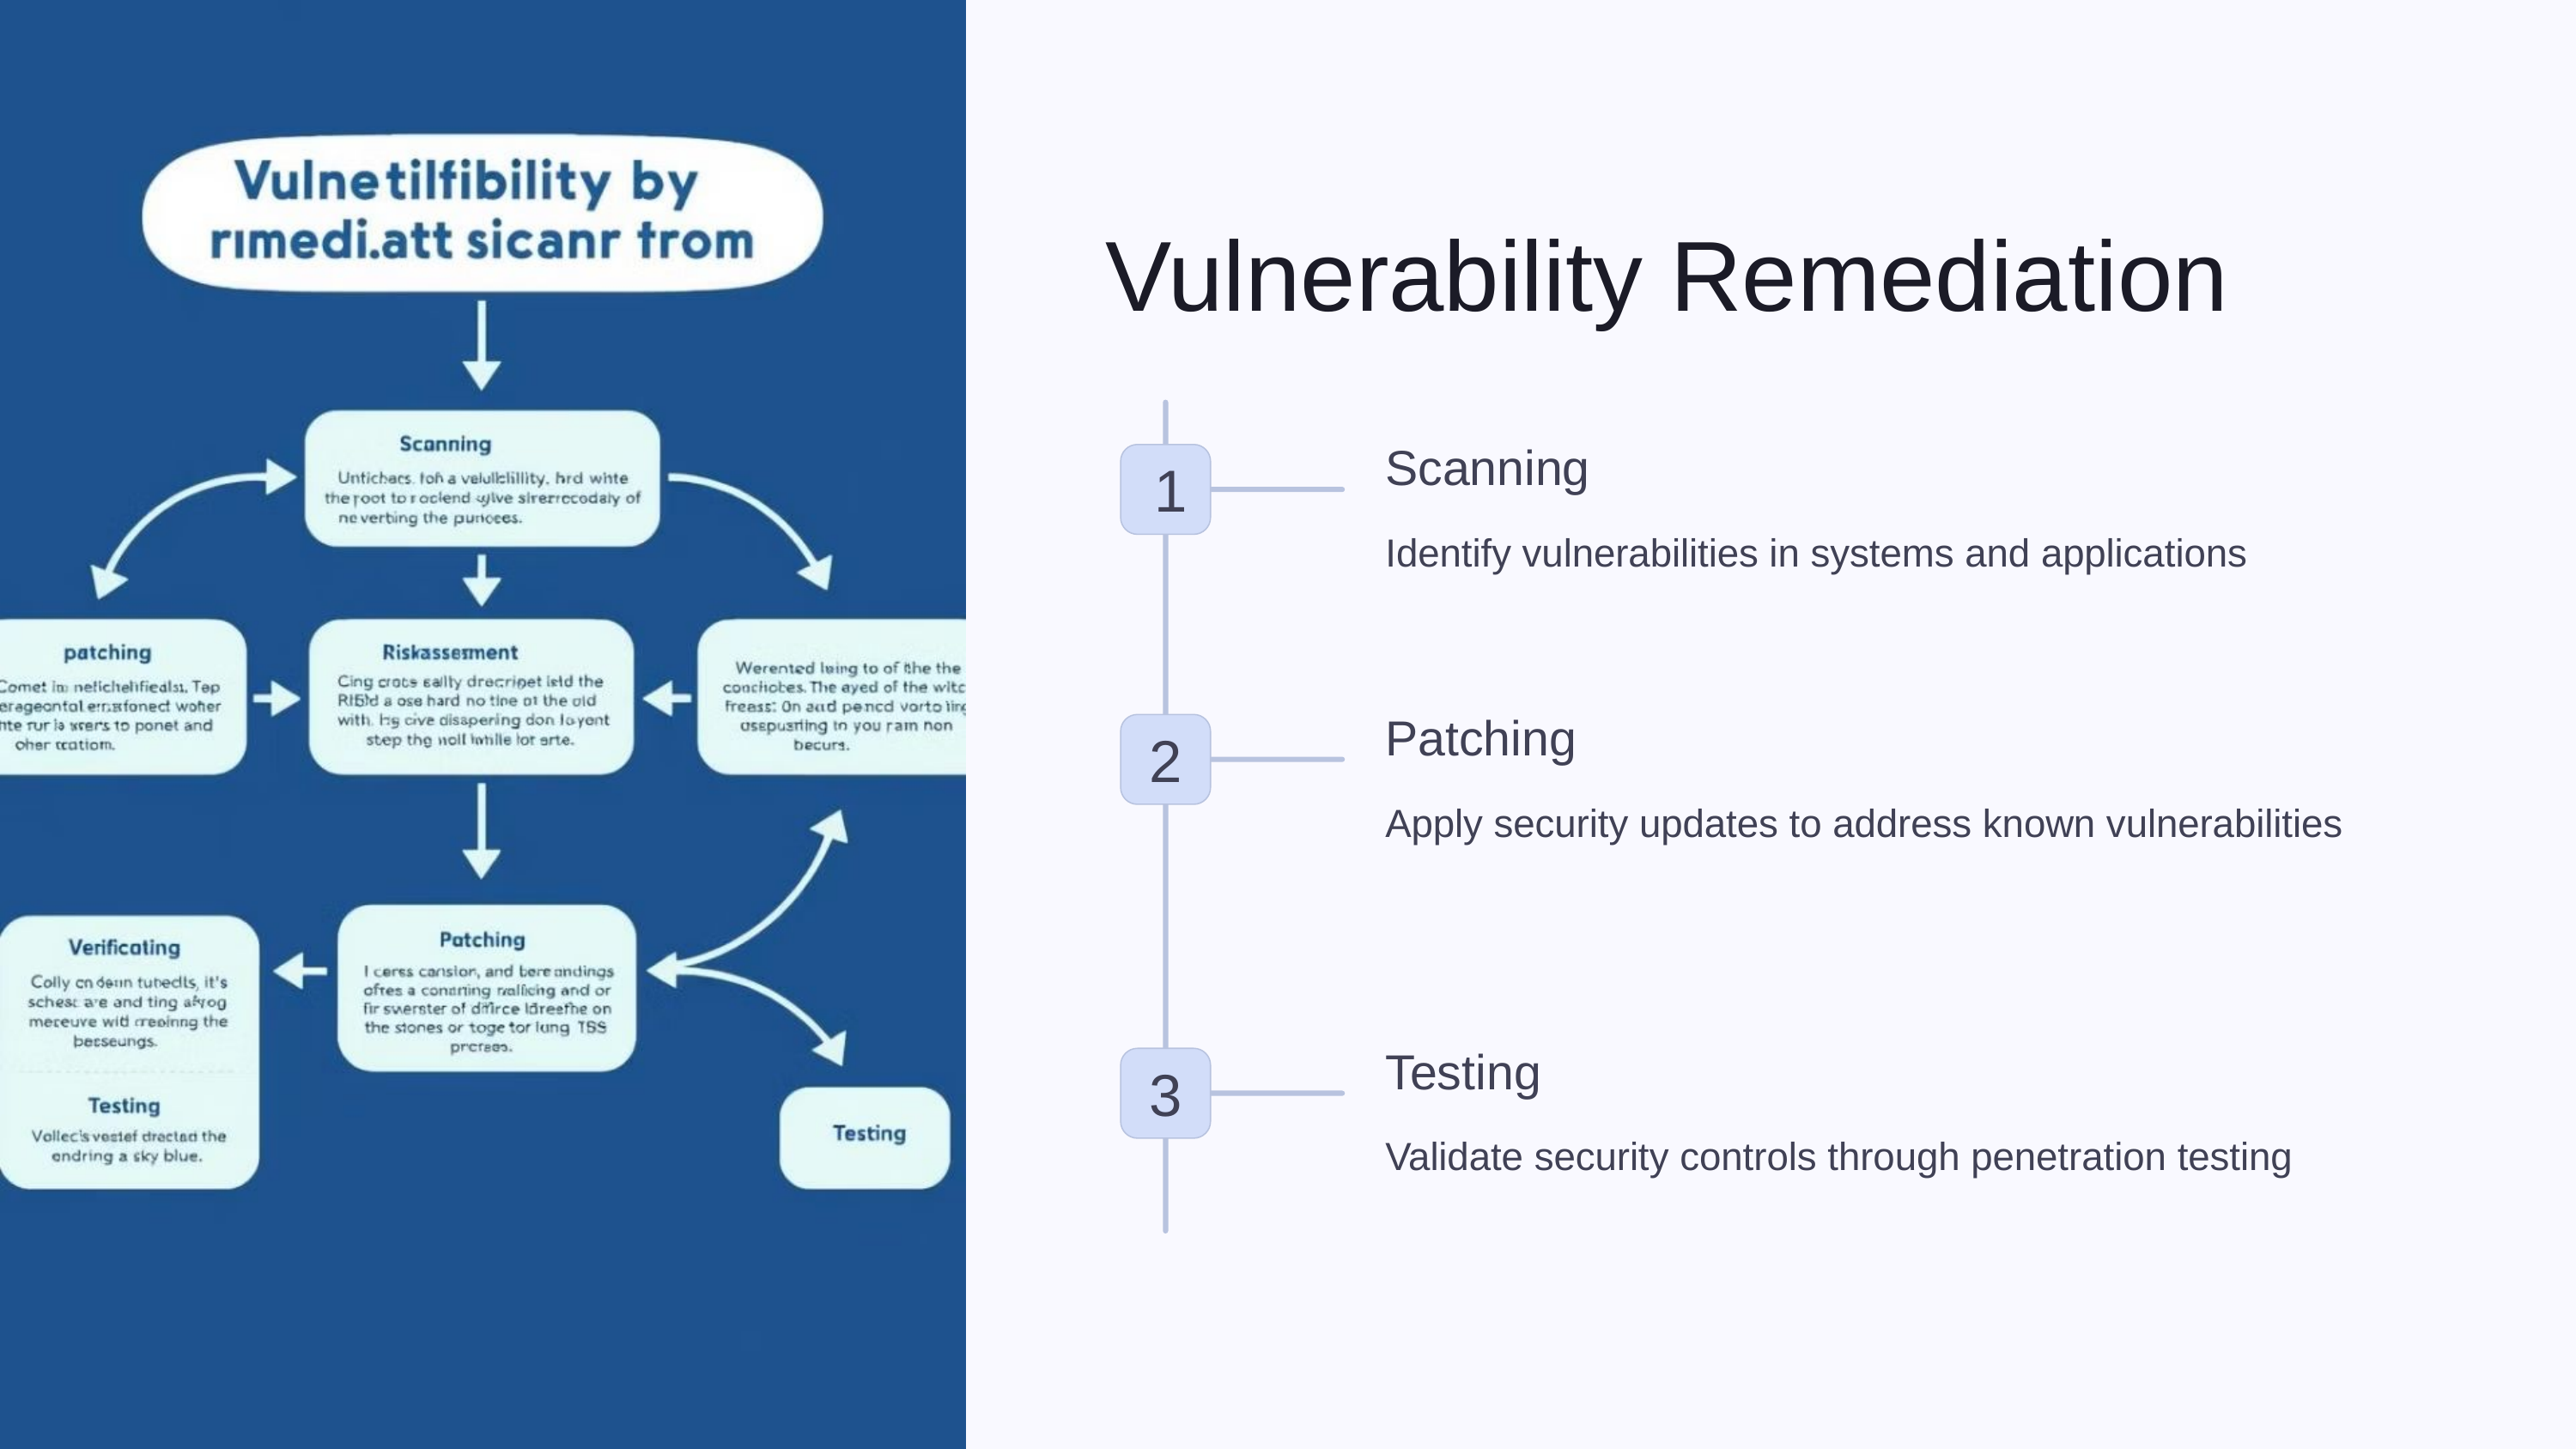

Vulnerability Remediation

Scanning

1

Identify vulnerabilities in systems and applications
Patching

2

Apply security updates to address known vulnerabilities
Testing

3

Validate security controls through penetration testing